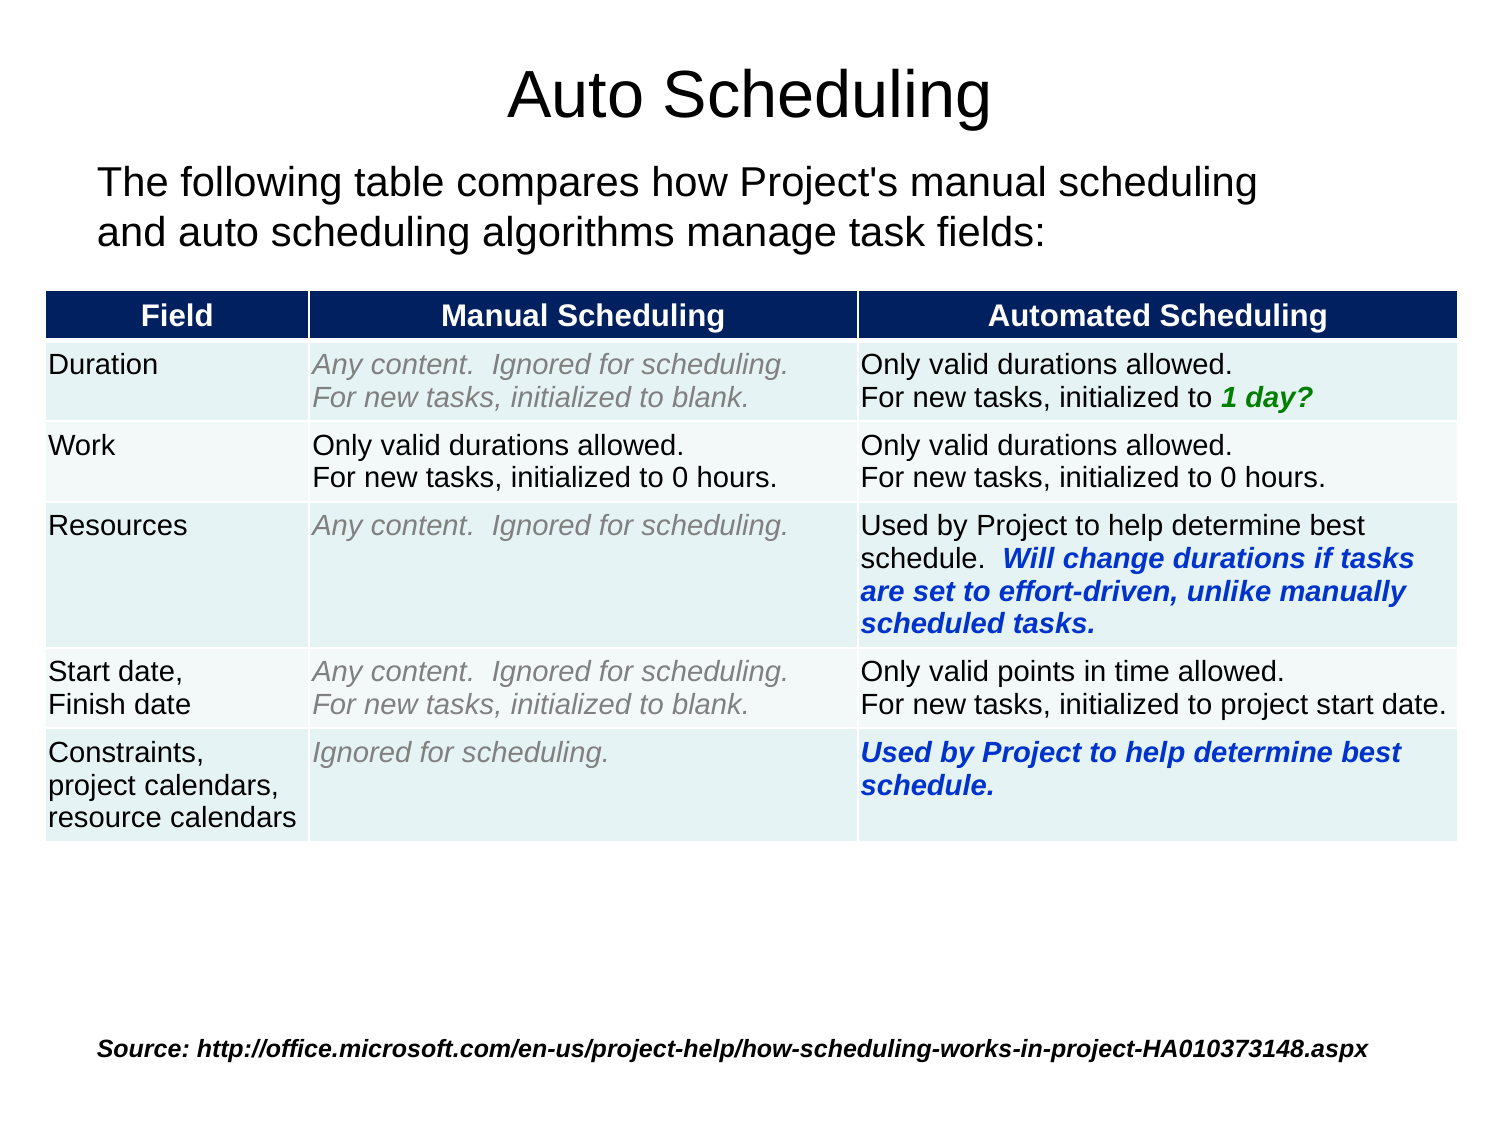

# Auto Scheduling
The following table compares how Project's manual scheduling
and auto scheduling algorithms manage task fields:
| Field | Manual Scheduling | Automated Scheduling |
| --- | --- | --- |
| Duration | Any content. Ignored for scheduling. For new tasks, initialized to blank. | Only valid durations allowed. For new tasks, initialized to 1 day? |
| Work | Only valid durations allowed. For new tasks, initialized to 0 hours. | Only valid durations allowed. For new tasks, initialized to 0 hours. |
| Resources | Any content. Ignored for scheduling. | Used by Project to help determine best schedule. Will change durations if tasks are set to effort-driven, unlike manually scheduled tasks. |
| Start date, Finish date | Any content. Ignored for scheduling. For new tasks, initialized to blank. | Only valid points in time allowed. For new tasks, initialized to project start date. |
| Constraints, project calendars, resource calendars | Ignored for scheduling. | Used by Project to help determine best schedule. |
Source: http://office.microsoft.com/en-us/project-help/how-scheduling-works-in-project-HA010373148.aspx